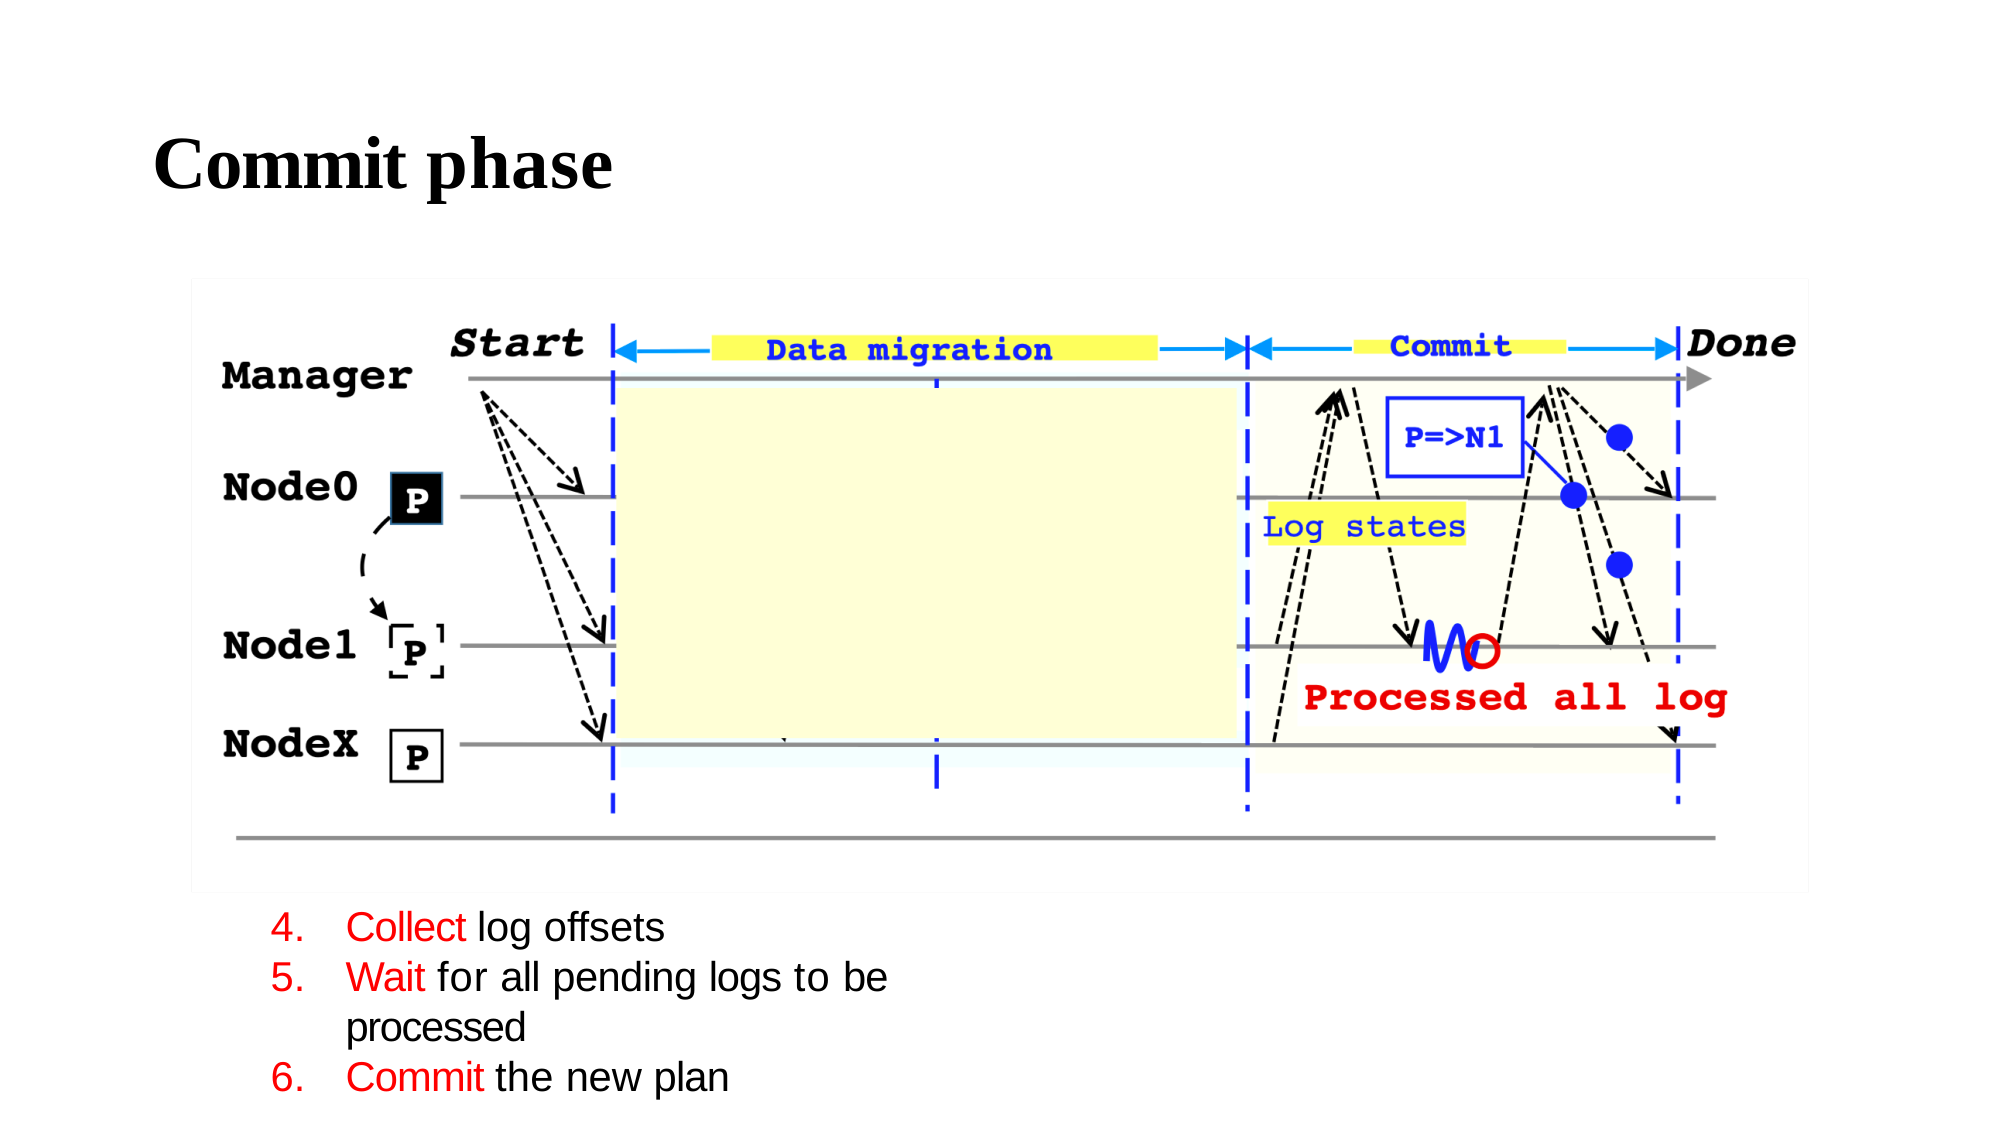

# Commit phase

Collect log offsets
Wait for all pending logs to be processed
Commit the new plan